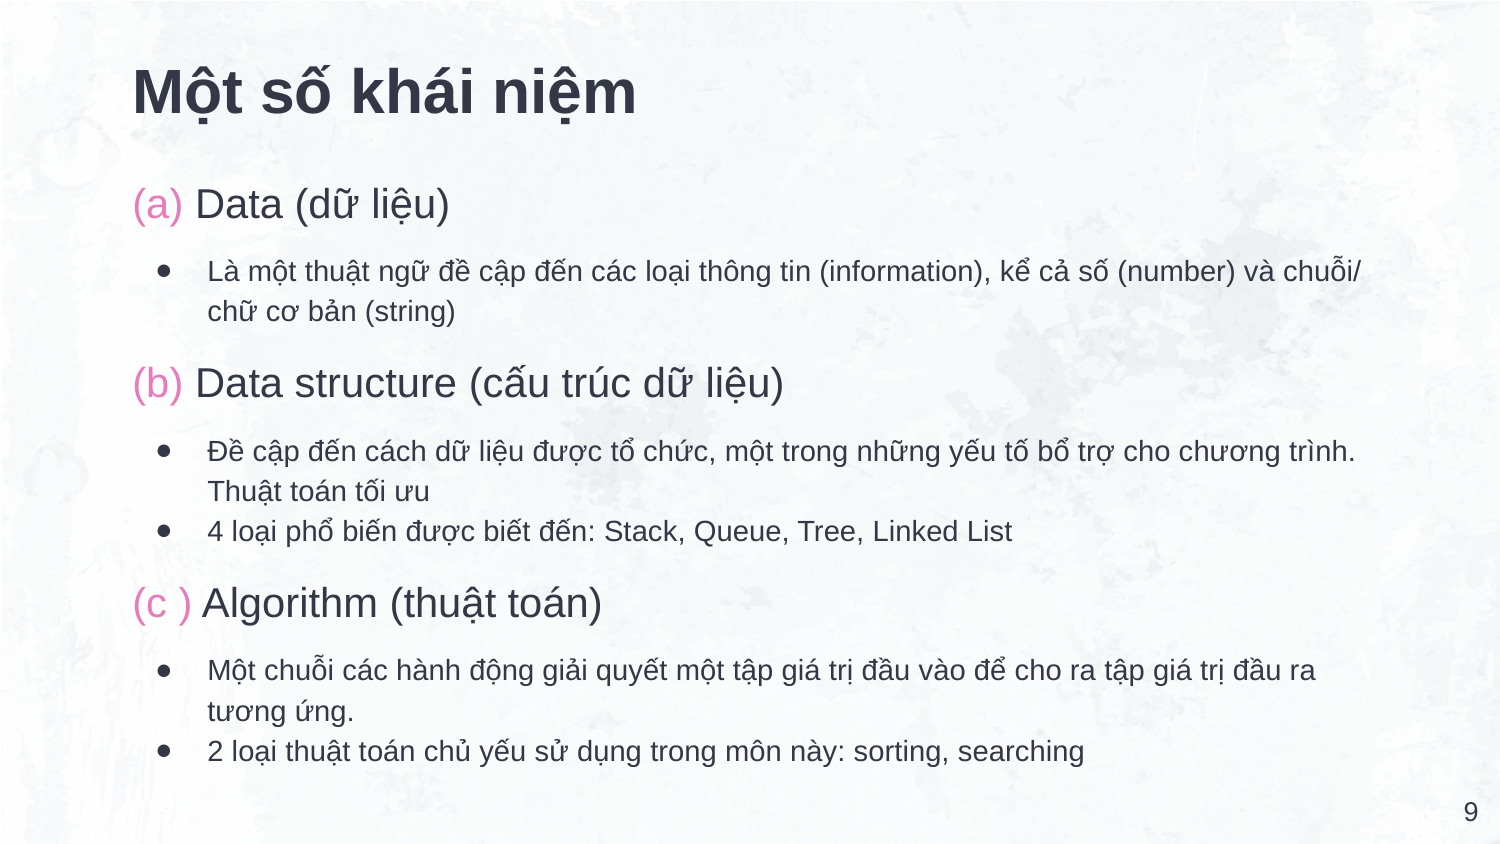

# Một số khái niệm
v
(a) Data (dữ liệu)
Là một thuật ngữ đề cập đến các loại thông tin (information), kể cả số (number) và chuỗi/ chữ cơ bản (string)
(b) Data structure (cấu trúc dữ liệu)
Đề cập đến cách dữ liệu được tổ chức, một trong những yếu tố bổ trợ cho chương trình. Thuật toán tối ưu
4 loại phổ biến được biết đến: Stack, Queue, Tree, Linked List
(c ) Algorithm (thuật toán)
Một chuỗi các hành động giải quyết một tập giá trị đầu vào để cho ra tập giá trị đầu ra tương ứng.
2 loại thuật toán chủ yếu sử dụng trong môn này: sorting, searching
9